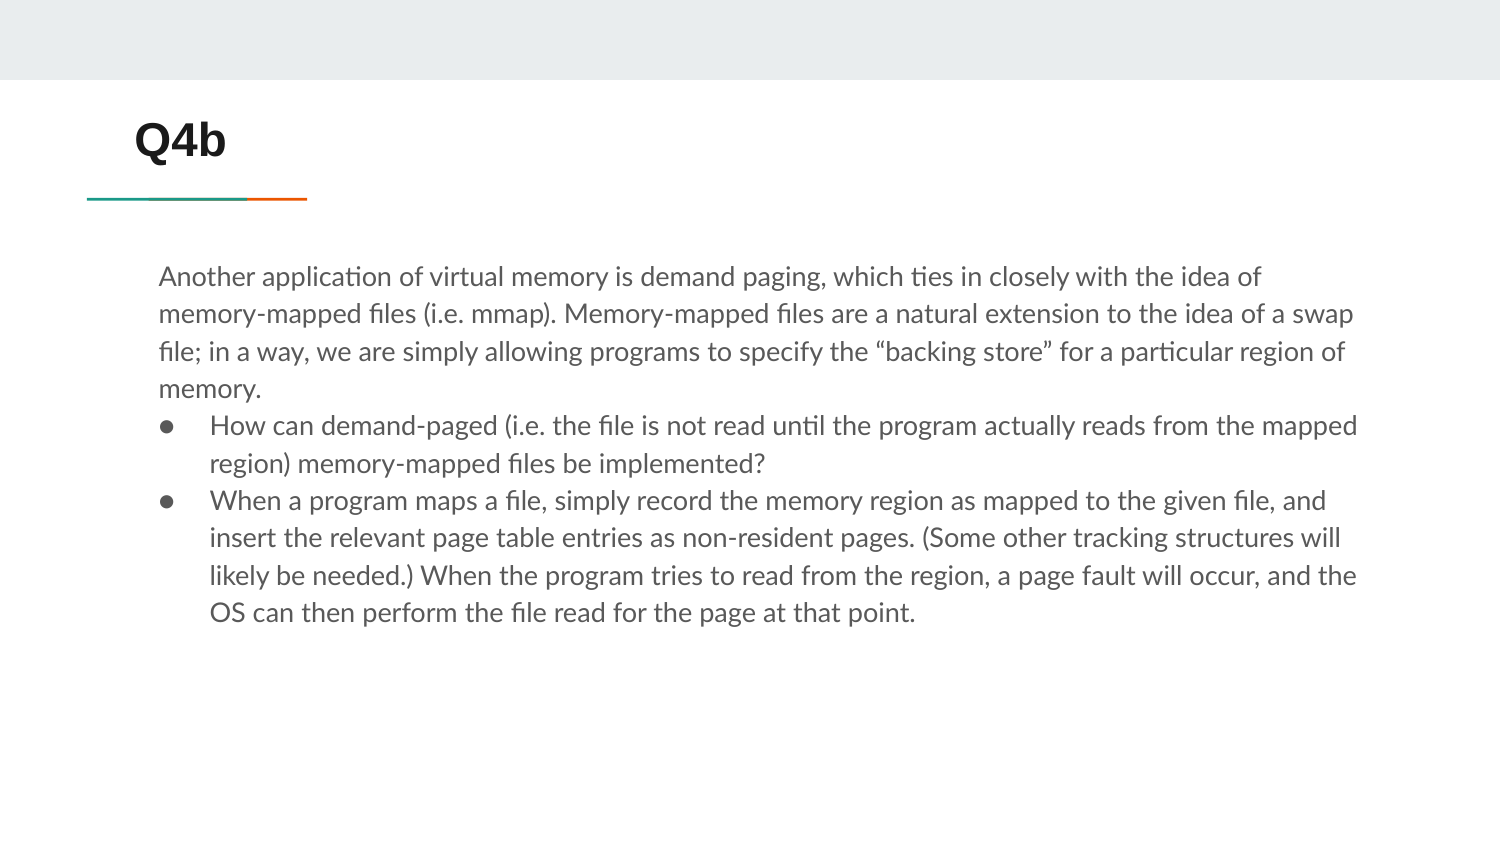

# Q4b
Another application of virtual memory is demand paging, which ties in closely with the idea of memory-mapped files (i.e. mmap). Memory-mapped files are a natural extension to the idea of a swap file; in a way, we are simply allowing programs to specify the “backing store” for a particular region of memory.
How can demand-paged (i.e. the file is not read until the program actually reads from the mapped region) memory-mapped files be implemented?
When a program maps a file, simply record the memory region as mapped to the given file, and insert the relevant page table entries as non-resident pages. (Some other tracking structures will likely be needed.) When the program tries to read from the region, a page fault will occur, and the OS can then perform the file read for the page at that point.